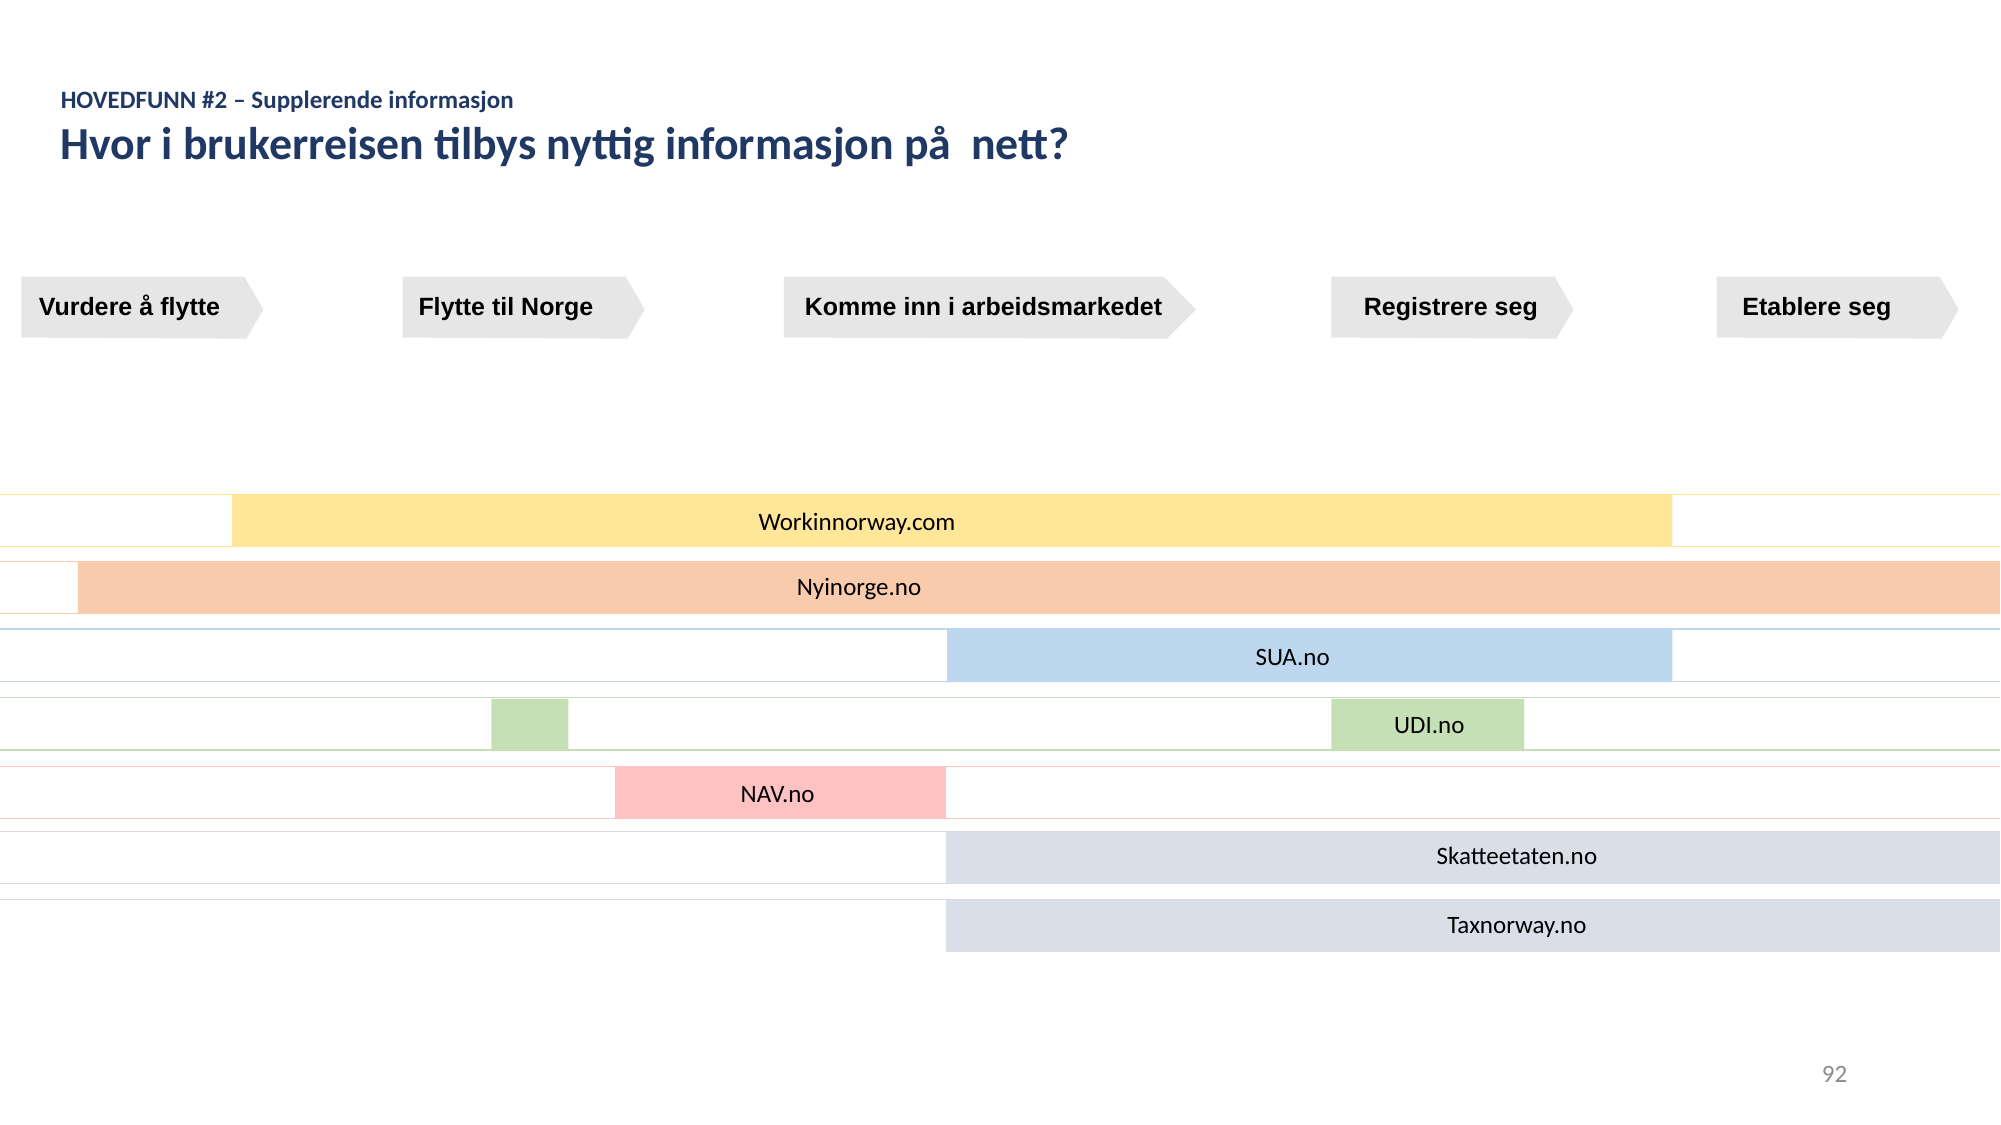

HOVEDFUNN #2 – Supplerende informasjon
Hvor i brukerreisen tilbys nyttig informasjon på  nett?

Vurdere å flytte

Flytte til Norge

Komme inn i arbeidsmarkedet

Registrere seg

Etablere seg

Workinnorway.com

Nyinorge.no

SUA.no

UDI.no

NAV.no

Skatteetaten.no

Taxnorway.no
92